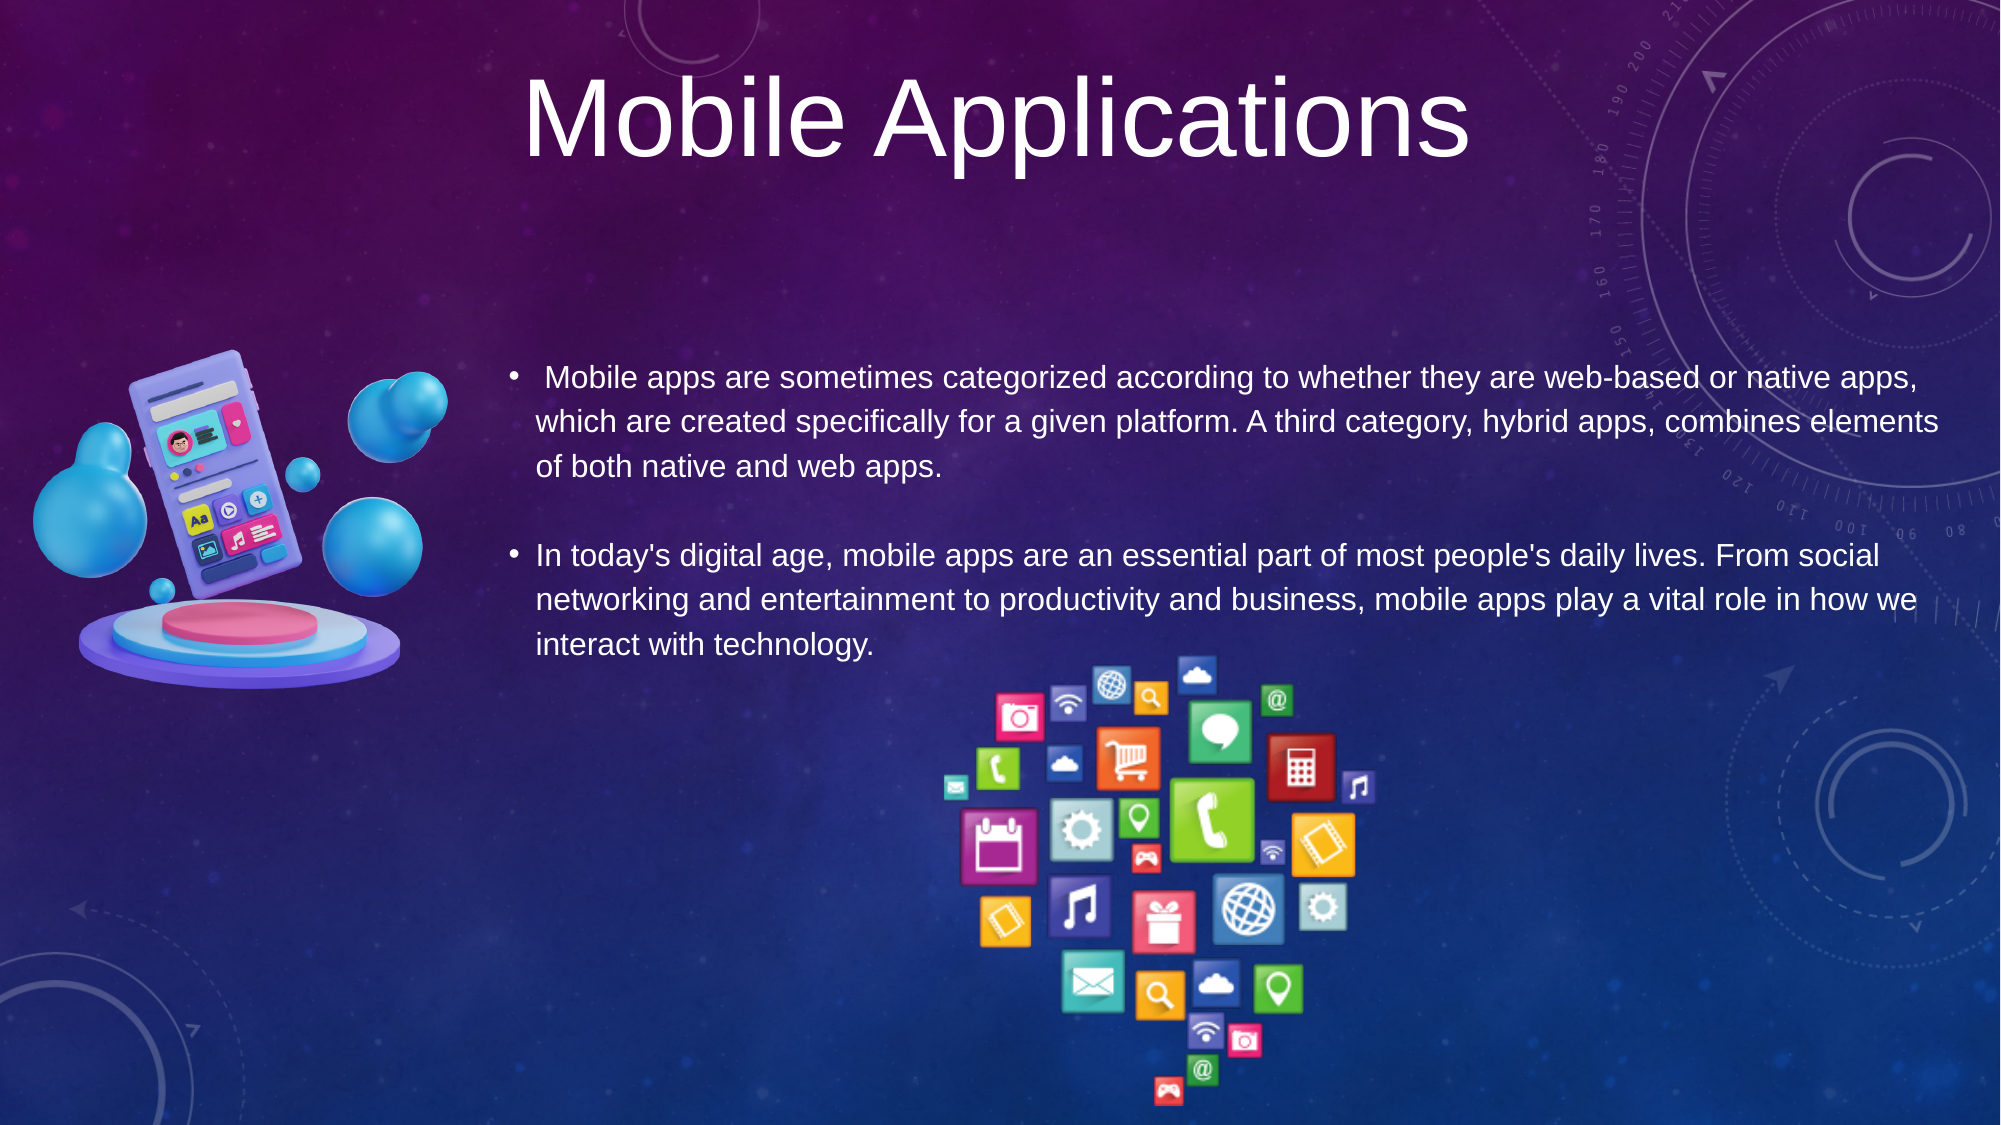

Mobile Applications

 Mobile apps are sometimes categorized according to whether they are web-based or native apps, which are created specifically for a given platform. A third category, hybrid apps, combines elements of both native and web apps.

In today's digital age, mobile apps are an essential part of most people's daily lives. From social networking and entertainment to productivity and business, mobile apps play a vital role in how we interact with technology.